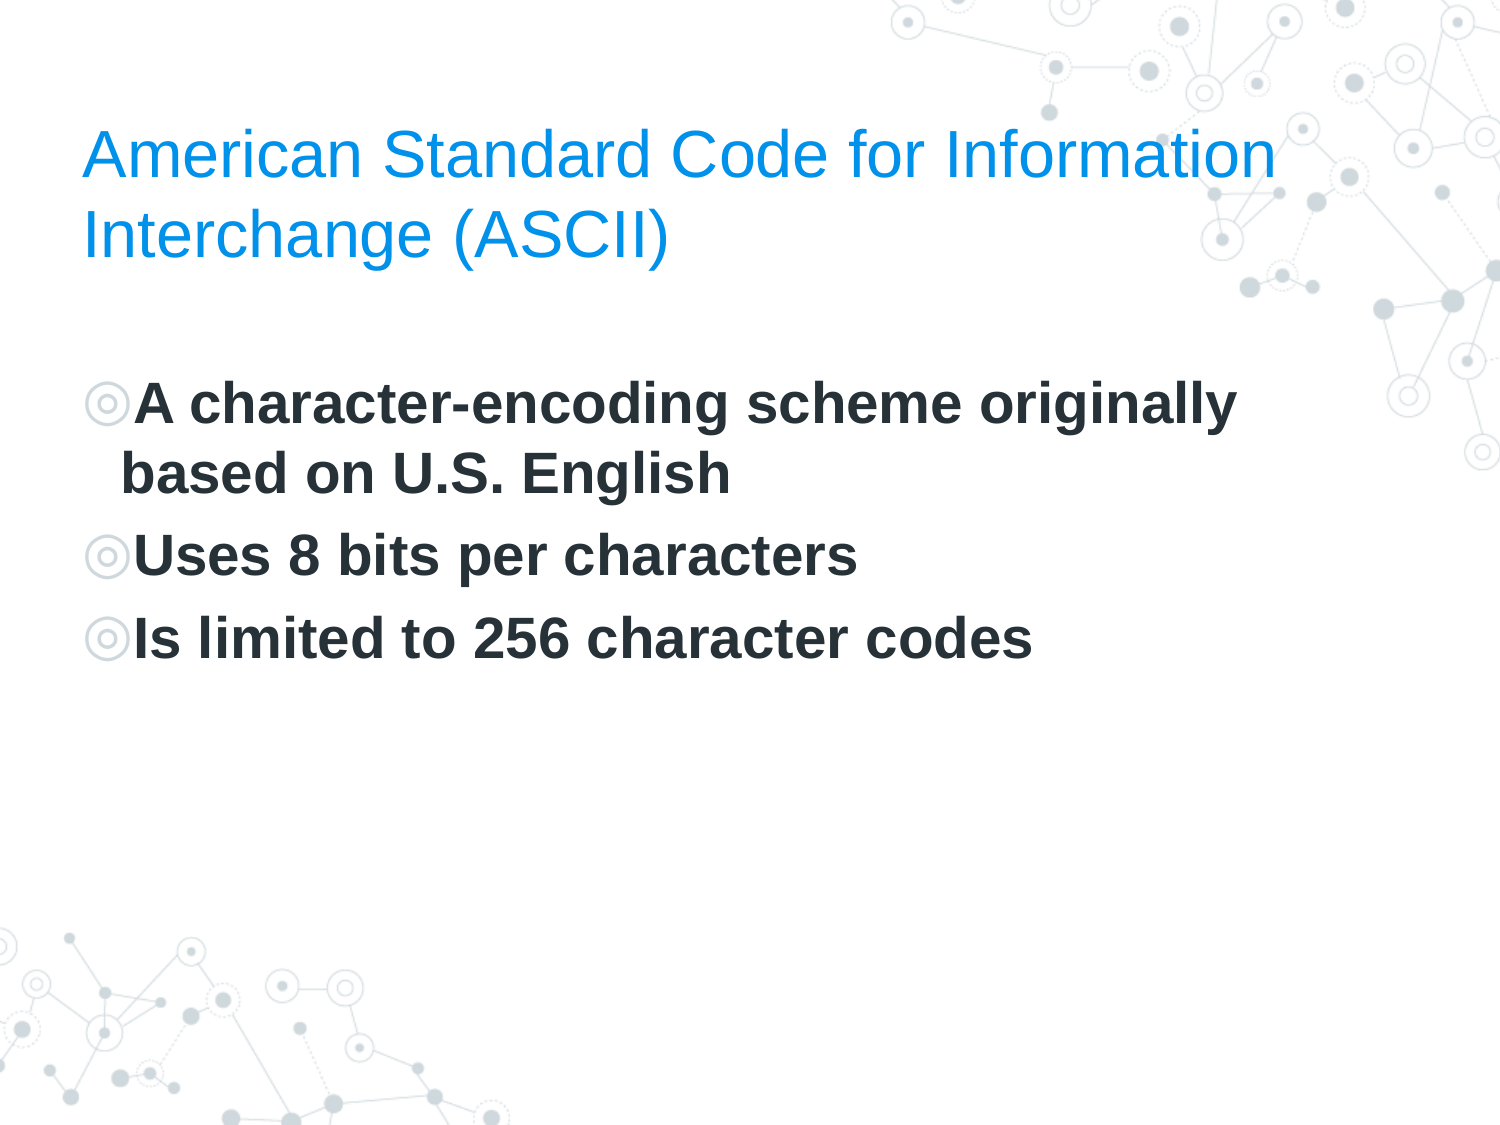

# American Standard Code for Information Interchange (ASCII)
A character-encoding scheme originally based on U.S. English
Uses 8 bits per characters
Is limited to 256 character codes